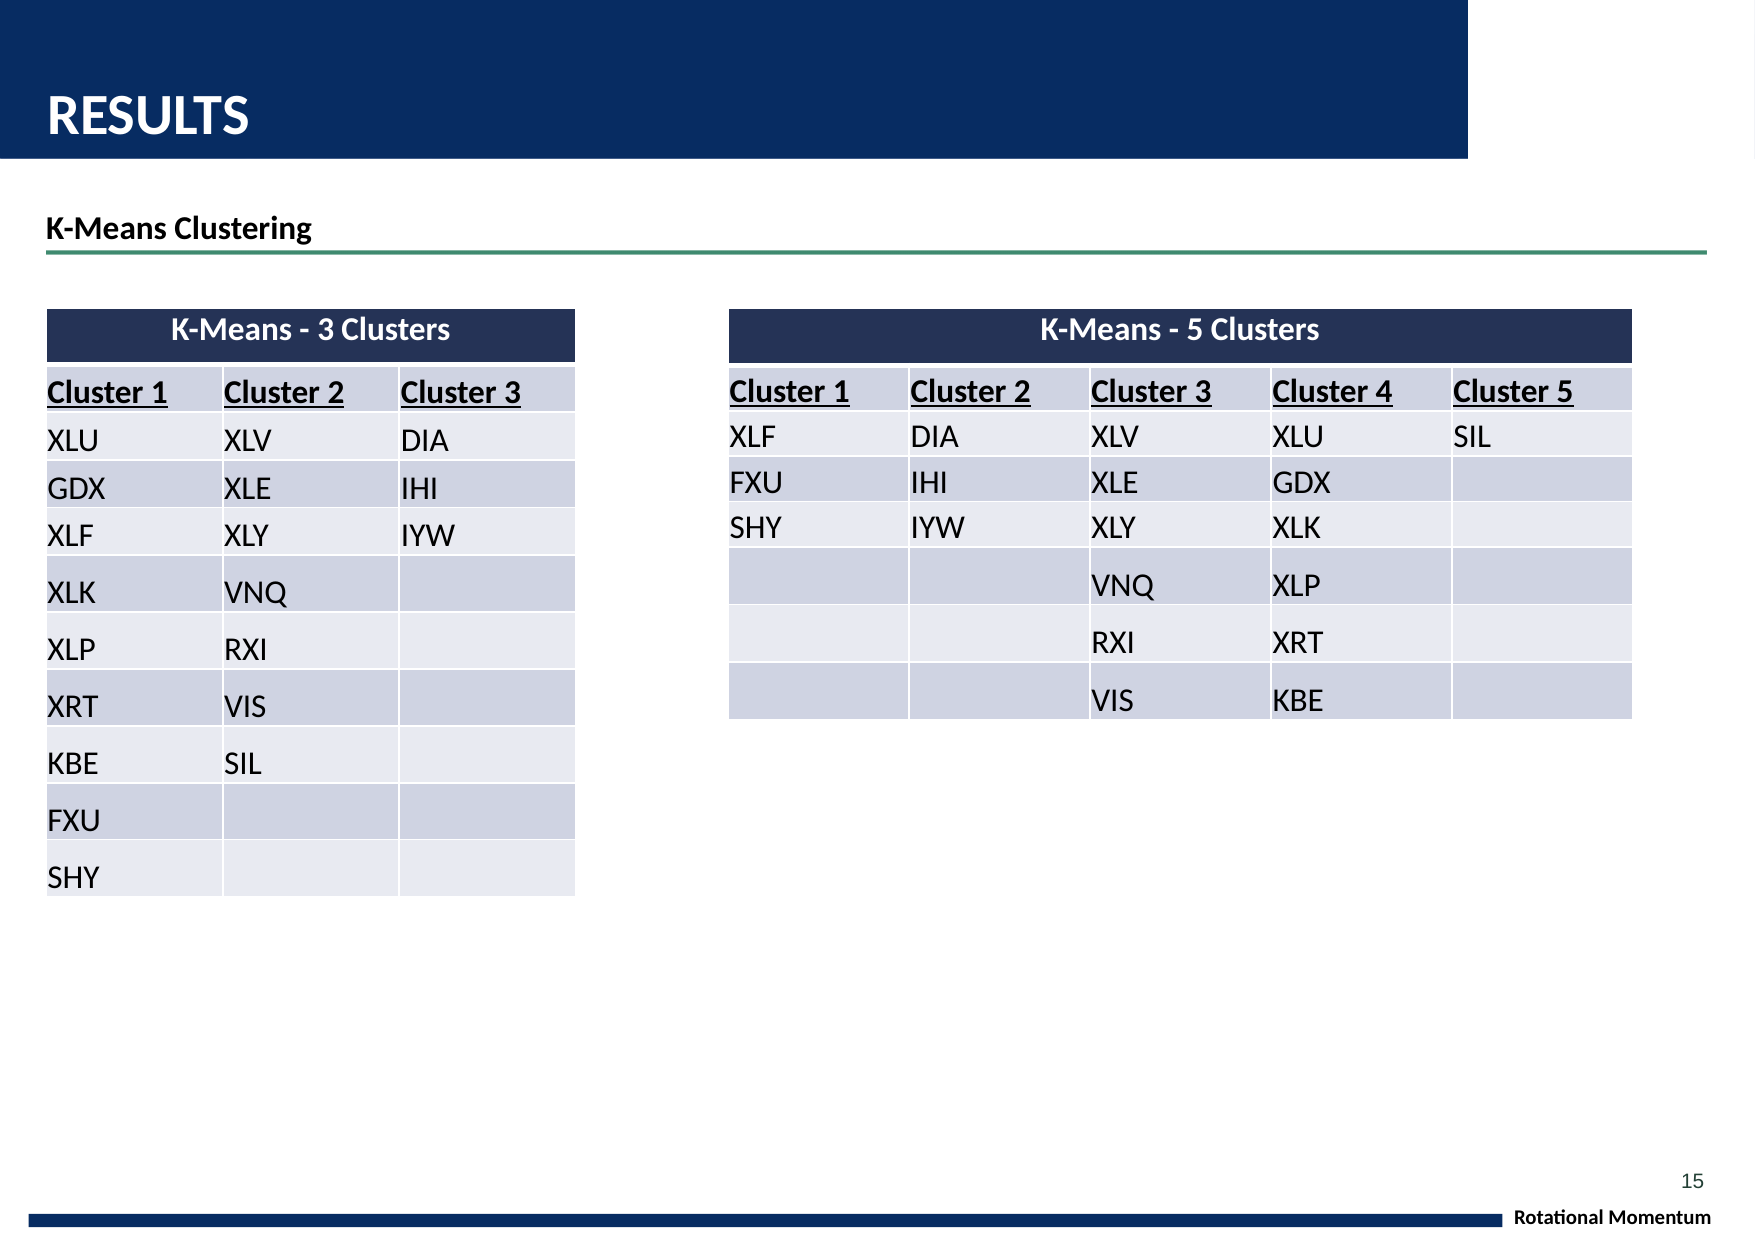

# RESULTS
K-Means Clustering
| K-Means - 5 Clusters |  |  |  |  |
| --- | --- | --- | --- | --- |
| Cluster 1 | Cluster 2 | Cluster 3 | Cluster 4 | Cluster 5 |
| XLF | DIA | XLV | XLU | SIL |
| FXU | IHI | XLE | GDX |  |
| SHY | IYW | XLY | XLK |  |
|  |  | VNQ | XLP |  |
|  |  | RXI | XRT |  |
|  |  | VIS | KBE |  |
| K-Means - 3 Clusters |  |  |
| --- | --- | --- |
| Cluster 1 | Cluster 2 | Cluster 3 |
| XLU | XLV | DIA |
| GDX | XLE | IHI |
| XLF | XLY | IYW |
| XLK | VNQ |  |
| XLP | RXI |  |
| XRT | VIS |  |
| KBE | SIL |  |
| FXU |  |  |
| SHY |  |  |
15